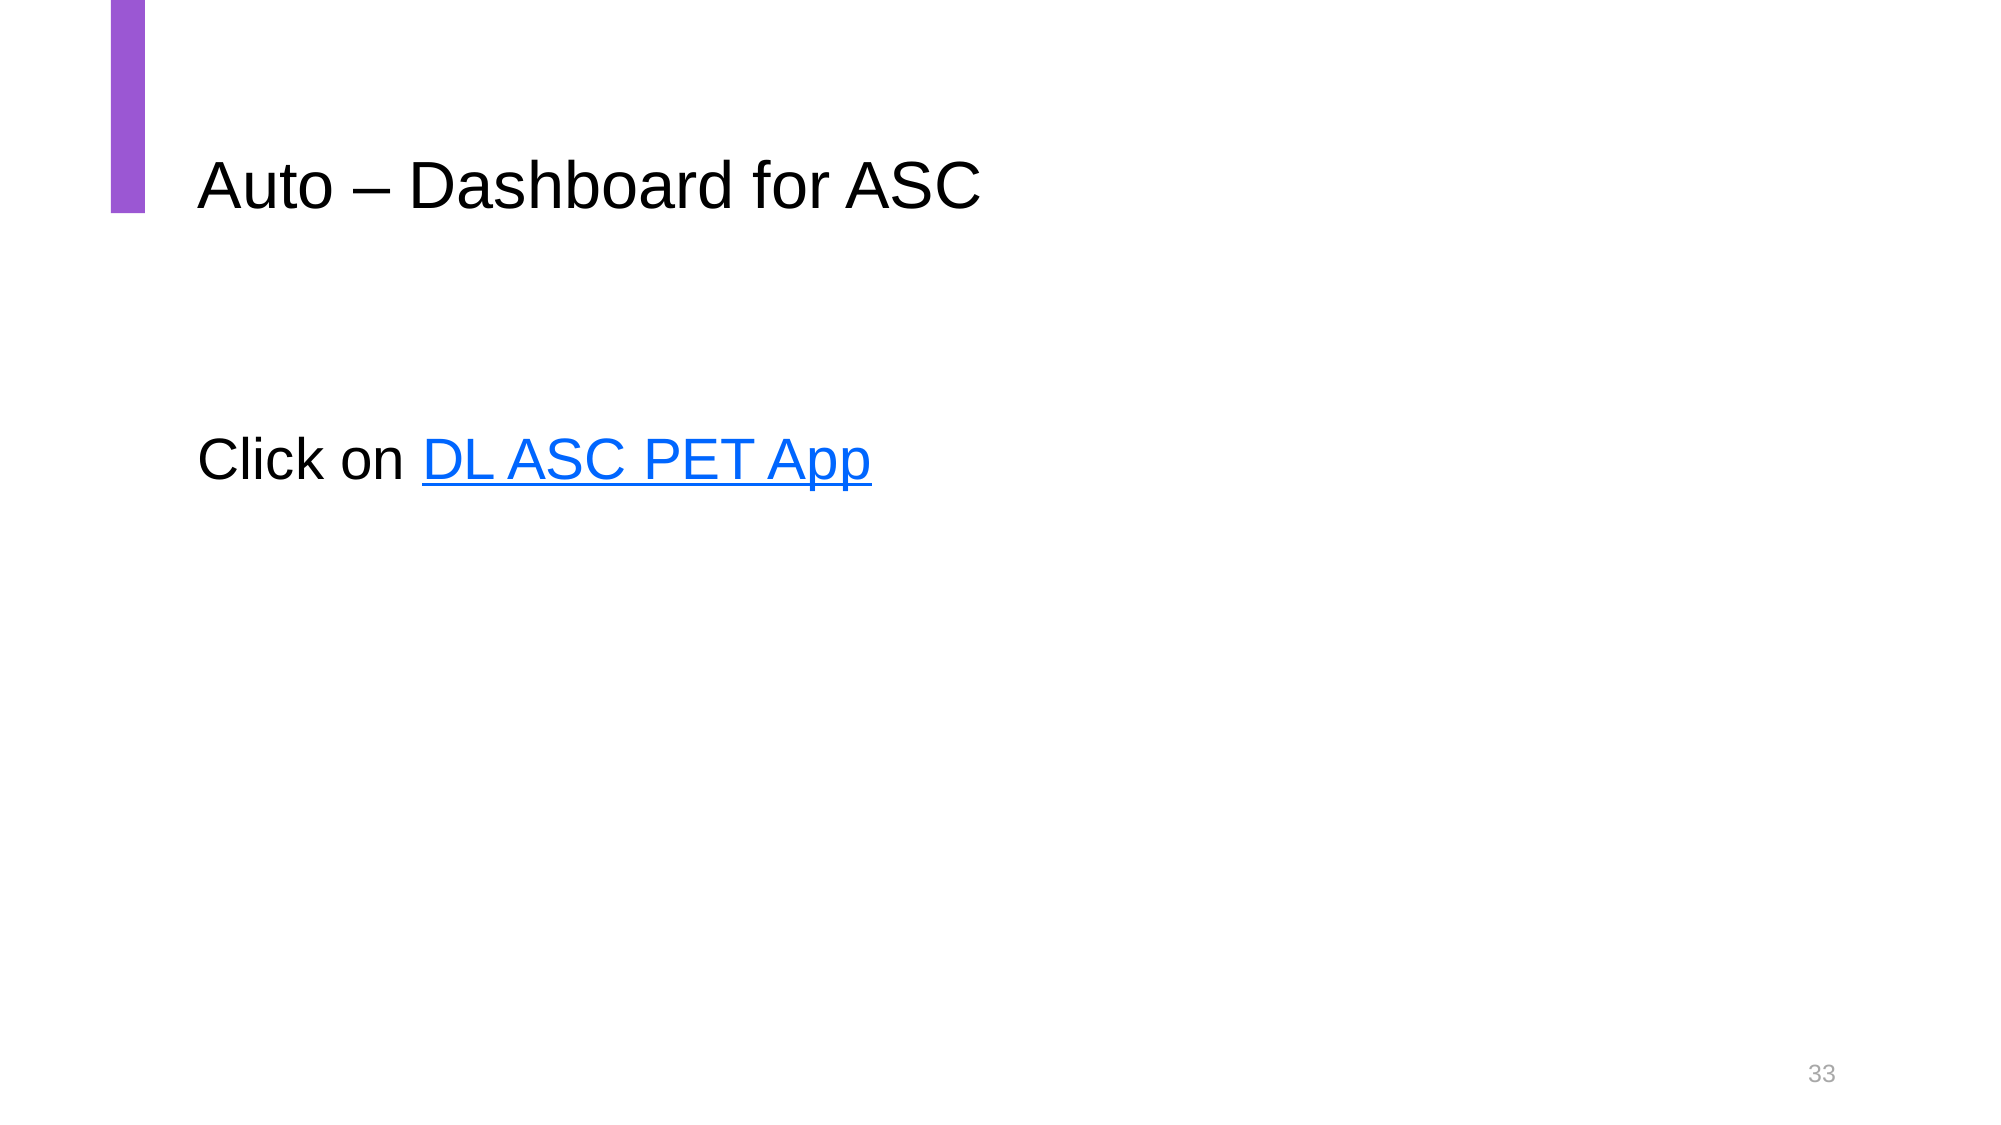

# Auto – Dashboard for ASC
Click on DL ASC PET App

33